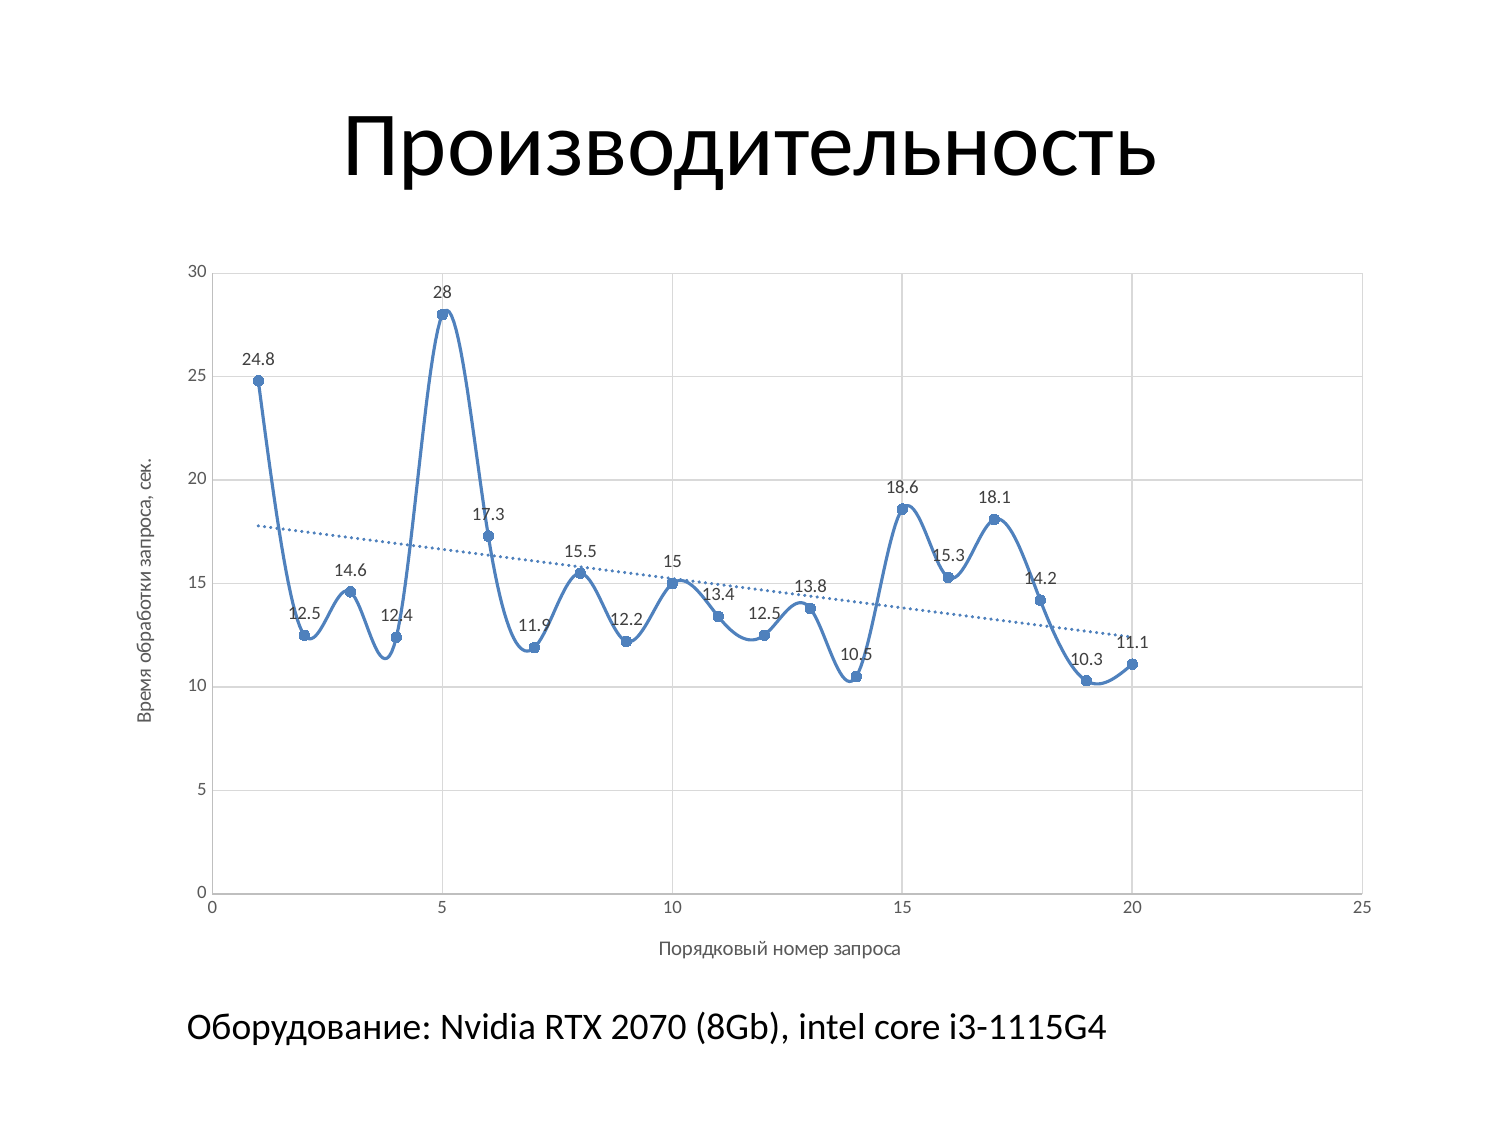

# Производительность

### Chart

| Category | Скорость на 1 запрос |
|---|---|
Оборудование: Nvidia RTX 2070 (8Gb), intel core i3-1115G4